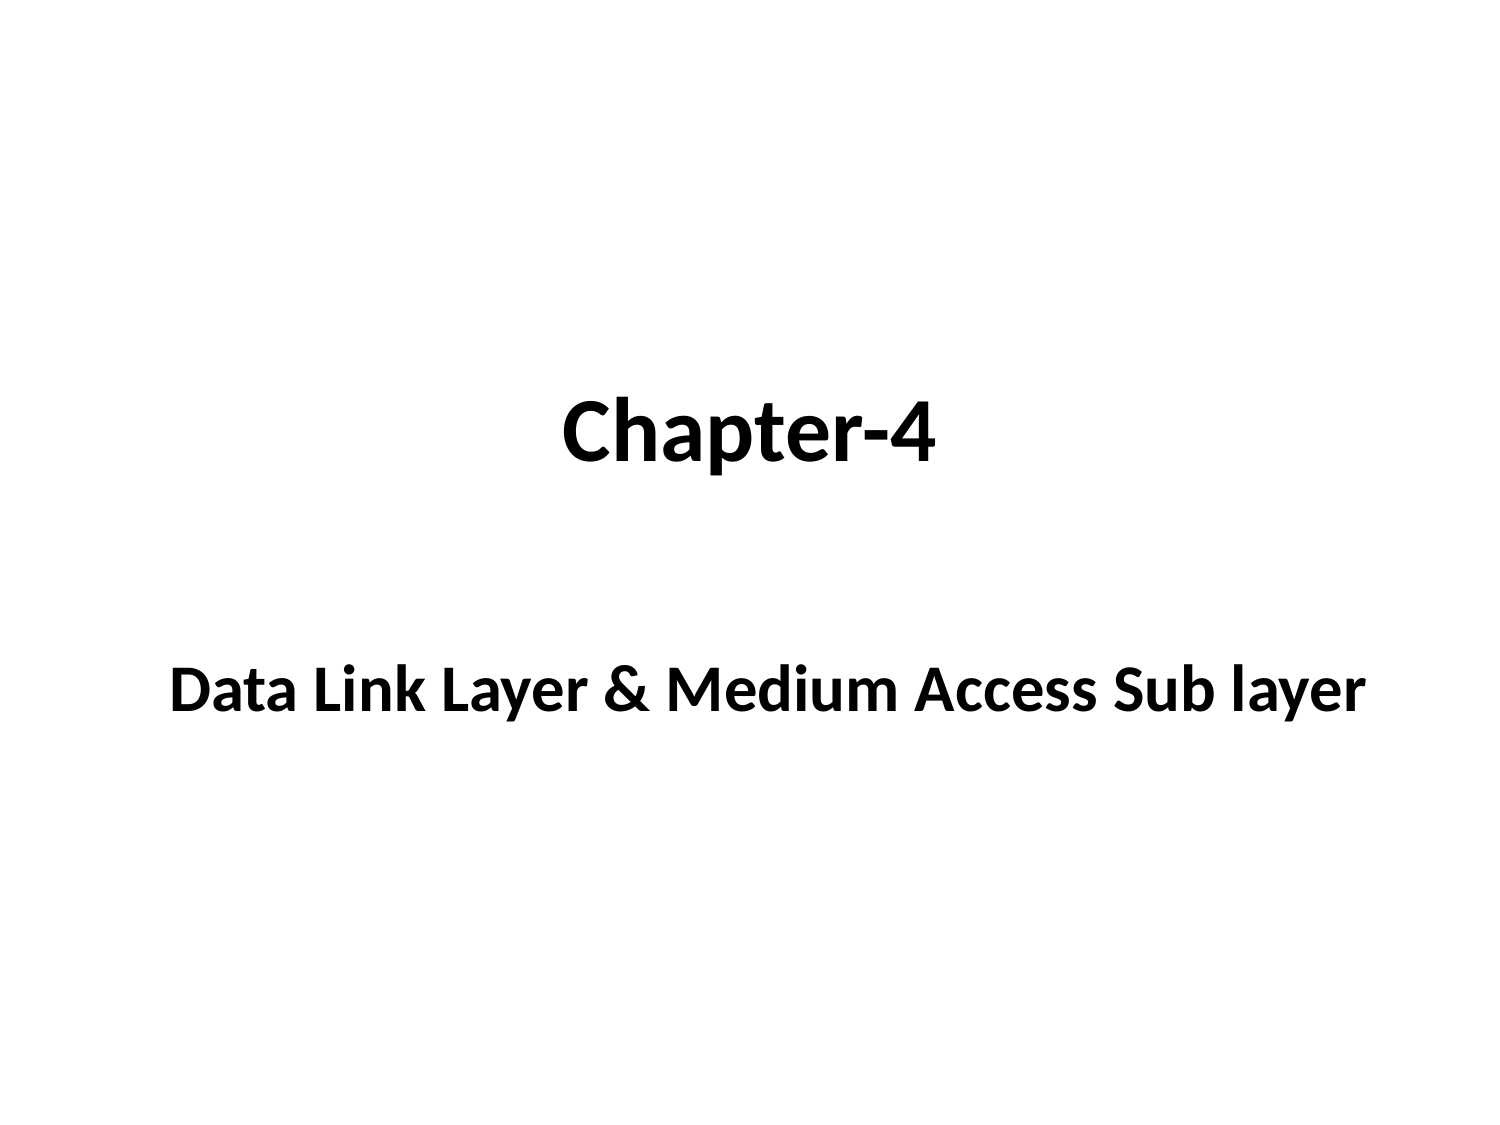

# Chapter-4
Data Link Layer & Medium Access Sub layer